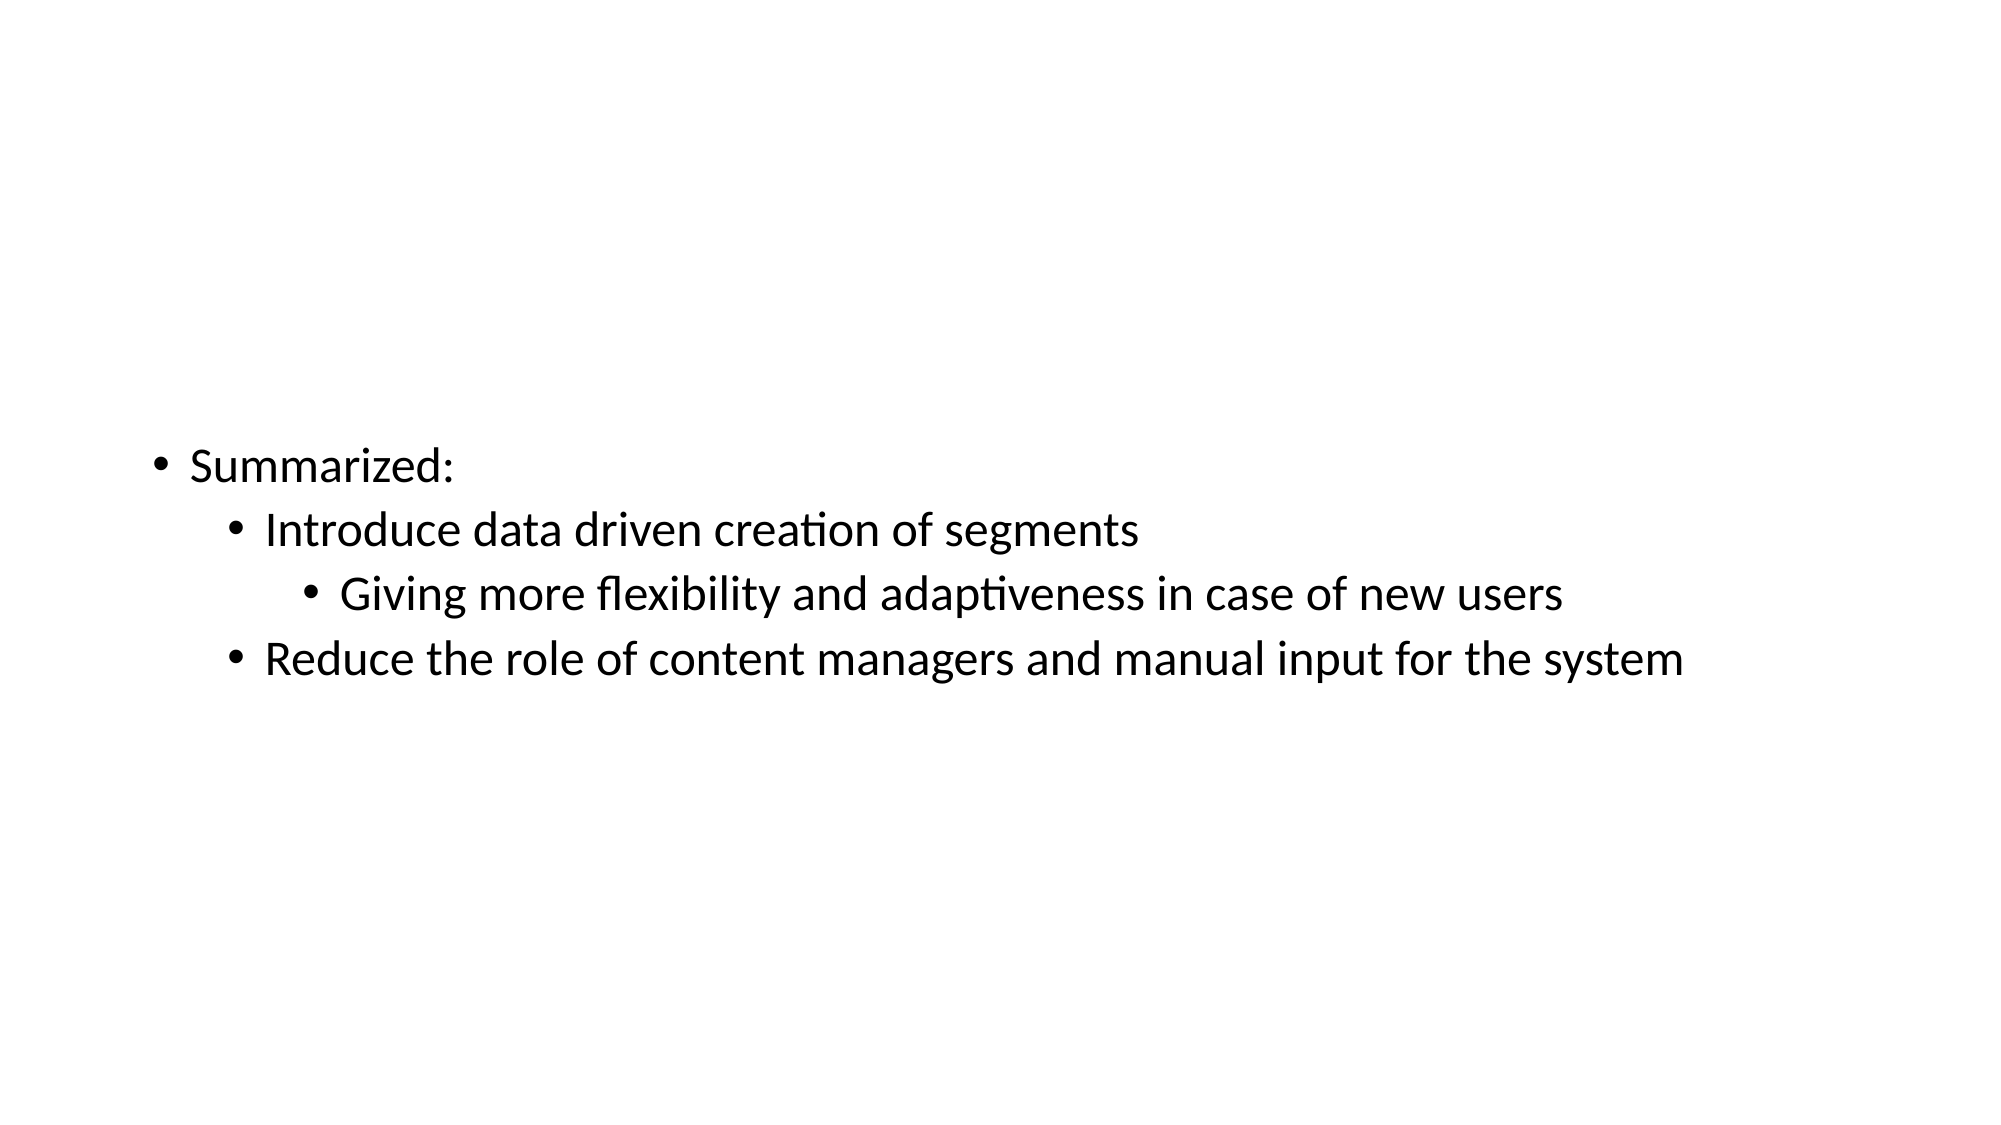

Summarized:
Introduce data driven creation of segments
Giving more flexibility and adaptiveness in case of new users
Reduce the role of content managers and manual input for the system